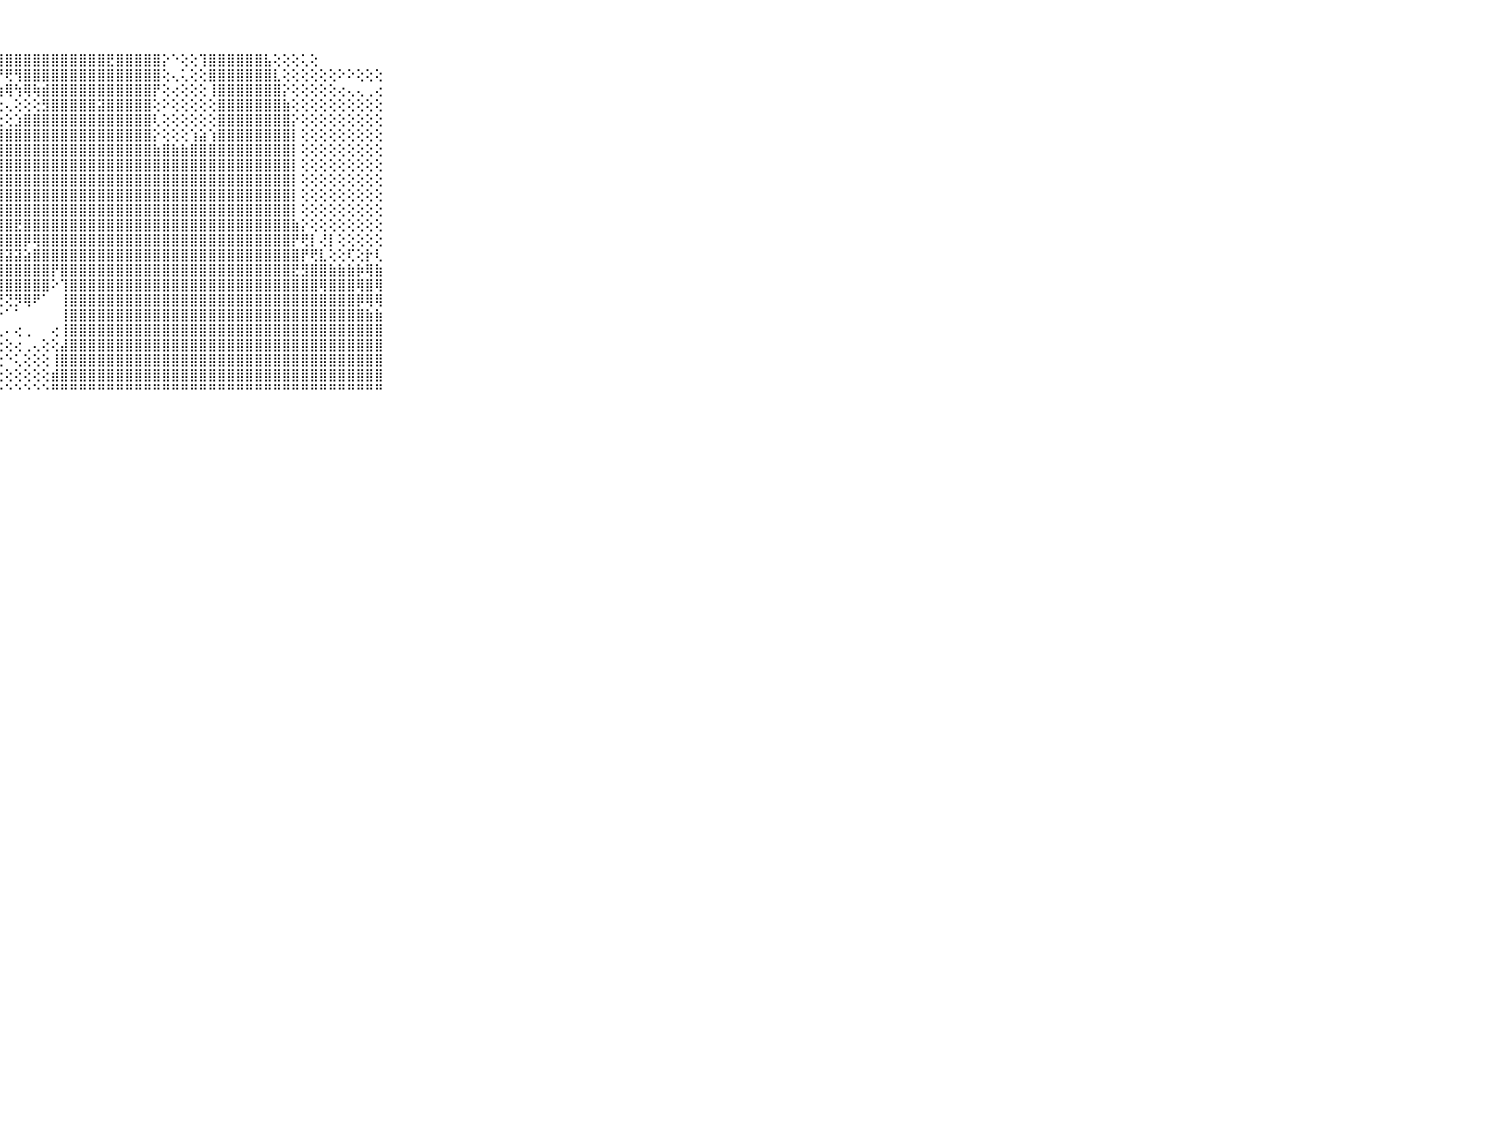

⠀⠀⠀⠀⠀⠀⠀⠀⠀⠀⠀⡕⢕⢕⢕⢕⢸⣿⣿⣯⡻⣿⣿⡿⣿⣿⣿⣿⣿⣿⣿⣿⣿⣿⣿⣿⣿⣿⣿⣟⣿⣿⣿⣿⣿⡕⠑⢕⢕⢹⣿⣿⣿⣿⣿⣿⣧⢕⢕⢕⢅⢕⠀⠀⠀⠀⠀⠀⠀⠀⠀⠀⠀⠀⠀⠀⠀⠀⠀⠀⠀
⠀⠀⠀⠀⠀⠀⠀⠀⠀⠀⠀⢏⢗⢞⢗⢗⢿⣿⣿⣿⣷⣿⢿⢟⢝⢉⢑⠝⢟⢻⣿⣿⣿⣿⣿⣿⣿⣿⣿⣿⣿⣿⣿⣿⣿⢕⢄⢅⢕⢕⣿⣿⣿⣿⣿⣿⣿⣇⢕⢕⢕⢕⢕⢕⠕⠕⢕⢕⢕⠀⠀⠀⠀⠀⠀⠀⠀⠀⠀⠀⠀
⠀⠀⠀⠀⠀⠀⠀⠀⠀⠀⠀⢷⣧⣱⣵⣵⣵⣷⣜⢗⢏⢑⠅⢀⢕⣵⢷⢷⢿⢳⢿⢷⣾⣿⣿⣿⣿⣿⣿⣿⣿⣿⣿⣿⡟⢕⢔⢕⢕⢕⢸⣿⣿⣿⣿⣿⣿⣿⡕⢕⢕⢕⢕⢕⢔⢄⢄⢀⢔⠀⠀⠀⠀⠀⠀⠀⠀⠀⠀⠀⠀
⠀⠀⠀⠀⠀⠀⠀⠀⠀⠀⠀⡕⣹⢷⣵⣽⢽⢏⢇⢕⢕⢕⣕⢕⢟⢕⢕⢔⢄⢕⢕⢕⣻⣿⣿⣿⣿⣿⣽⣿⣿⣿⣿⣿⢕⠕⢕⢕⢕⢕⢕⣿⣿⣿⣿⣿⣿⣿⣷⢕⢕⢕⢕⢕⢕⢕⢕⢕⢕⠀⠀⠀⠀⠀⠀⠀⠀⠀⠀⠀⠀
⠀⠀⠀⠀⠀⠀⠀⠀⠀⠀⠀⣿⣻⢟⢻⢿⢿⡿⢕⣵⢇⡜⢟⢕⢕⡇⣕⢕⢕⣱⣿⣿⣿⣿⣿⣿⣿⣿⣿⣿⣿⣿⣿⣿⢇⢕⢕⢕⢕⢕⢕⣿⣿⣿⣿⣿⣿⣿⣿⡕⢕⢕⢕⢕⢕⢕⢕⢕⢕⠀⠀⠀⠀⠀⠀⠀⠀⠀⠀⠀⠀
⠀⠀⠀⠀⠀⠀⠀⠀⠀⠀⠀⣿⣷⣷⣷⣕⣕⣧⢕⢕⢞⣿⣿⣿⣿⣿⣿⣿⣿⣿⣿⣿⣿⣿⣿⣿⣿⣿⣿⣿⣿⣿⣿⣿⡕⢕⢕⢕⢱⣵⢱⣿⣿⣿⣿⣿⣿⣿⣿⡇⢕⢕⢕⢕⢕⢕⢕⢕⢕⠀⠀⠀⠀⠀⠀⠀⠀⠀⠀⠀⠀
⠀⠀⠀⠀⠀⠀⠀⠀⠀⠀⠀⣵⣕⡕⣿⣿⣿⡝⢕⢕⣱⣿⣿⣿⣿⣿⣿⣿⣿⣿⣿⣿⣿⣿⣿⣿⣿⣿⣿⣿⣿⣿⣿⣿⣷⣿⣷⣷⣿⣿⣿⣿⣿⣿⣿⣿⣿⣿⣿⡇⢕⢕⢕⢕⢕⢕⢕⢕⢕⠀⠀⠀⠀⠀⠀⠀⠀⠀⠀⠀⠀
⠀⠀⠀⠀⠀⠀⠀⠀⠀⠀⠀⣿⣿⣿⣿⣿⣿⣷⢕⢕⢿⣿⣿⣿⣿⣿⣿⣿⣿⣿⣿⣿⣿⣿⣿⣿⣿⣿⣿⣿⣿⣿⣿⣿⣿⣿⣿⣿⣿⣿⣿⣿⣿⣿⣿⣿⣿⣿⣿⡇⢕⢕⢕⢕⢕⢕⢕⢕⢕⠀⠀⠀⠀⠀⠀⠀⠀⠀⠀⠀⠀
⠀⠀⠀⠀⠀⠀⠀⠀⠀⠀⠀⣿⣿⣿⣿⣿⣿⣿⡇⢕⣼⣿⣿⣿⣿⣿⣿⣿⣿⣿⣿⣿⣿⣿⣿⣿⣿⣿⣿⣿⣿⣿⣿⣿⣿⣿⣿⣿⣿⣿⣿⣿⣿⣿⣿⣿⣿⣿⣿⡇⢕⢕⢕⢕⢕⢕⢕⢕⢕⠀⠀⠀⠀⠀⠀⠀⠀⠀⠀⠀⠀
⠀⠀⠀⠀⠀⠀⠀⠀⠀⠀⠀⣽⡽⢹⣿⣿⢿⣯⣷⣕⣿⣿⣿⣿⣷⣾⣿⣿⣿⣿⣿⣿⣿⣿⣿⣿⣿⣿⣿⣿⣿⣿⣿⣿⣿⣿⣿⣿⣿⣿⣿⣿⣿⣿⣿⣿⣿⣿⣿⡇⢕⢕⢕⢕⢕⢕⢕⢕⢕⠀⠀⠀⠀⠀⠀⠀⠀⠀⠀⠀⠀
⠀⠀⠀⠀⠀⠀⠀⠀⠀⠀⠀⣿⣿⣿⣿⣿⣿⣿⣿⣿⣿⣿⣿⣿⣿⣿⣿⣿⣿⣿⣿⣿⣿⣿⣿⣿⣿⣿⣿⣿⣿⣿⣿⣿⣿⣿⣿⣿⣿⣿⣿⣿⣿⣿⣿⣿⣿⣿⣿⡇⢕⢕⢕⢕⢕⢕⢕⢕⢕⠀⠀⠀⠀⠀⠀⠀⠀⠀⠀⠀⠀
⠀⠀⠀⠀⠀⠀⠀⠀⠀⠀⠀⣿⣿⣿⣿⣧⣷⣿⣿⣿⣿⣿⣿⣿⣿⣿⣿⣿⣿⣟⣿⣿⣿⣿⣿⣿⣿⣿⣿⣿⣿⣿⣿⣿⣿⣿⣿⣿⣿⣿⣿⣿⣿⣿⣿⣿⣿⣿⣿⣷⡕⢕⢕⢕⢕⢕⢕⢕⢕⠀⠀⠀⠀⠀⠀⠀⠀⠀⠀⠀⠀
⠀⠀⠀⠀⠀⠀⠀⠀⠀⠀⠀⡏⣹⢽⢿⣿⣿⣿⣿⣿⣿⣿⣿⣿⣿⣿⣿⣿⣿⣿⡿⢿⣿⣿⣿⣿⣿⣿⣿⣿⣿⣿⣿⣿⣿⣿⣿⣿⣿⣿⣿⣿⣿⣿⣿⣿⣿⣿⣿⡟⢟⡇⢜⡇⢕⢕⢕⢕⢕⠀⠀⠀⠀⠀⠀⠀⠀⠀⠀⠀⠀
⠀⠀⠀⠀⠀⠀⠀⠀⠀⠀⠀⣿⣿⣿⣿⣿⣿⣿⣿⣿⣿⣿⣿⣿⣿⣿⣿⣿⣽⣽⣵⣿⣿⣿⣿⣿⣿⣿⣿⣿⣿⣿⣿⣿⣿⣿⣿⣿⣿⣿⣿⣿⣿⣿⣿⣿⣿⣿⣿⣿⡟⢟⣇⢕⢕⢏⢕⡗⢇⠀⠀⠀⠀⠀⠀⠀⠀⠀⠀⠀⠀
⠀⠀⠀⠀⠀⠀⠀⠀⠀⠀⠀⣿⣿⣿⣿⣿⣿⣿⣿⣿⣿⢿⣿⣿⣿⣿⣿⣿⣿⣿⣿⣿⣿⡟⣿⣿⣿⣿⣿⣿⣿⣿⣿⣿⣿⣿⣿⣿⣿⣿⣿⣿⣿⣿⣿⣿⣿⣿⣿⣟⣻⣿⣿⣷⣷⣷⡷⢿⣷⠀⠀⠀⠀⠀⠀⠀⠀⠀⠀⠀⠀
⠀⠀⠀⠀⠀⠀⠀⠀⠀⠀⠀⣿⣿⣿⣿⣿⣿⣿⣿⣿⡏⢜⣿⣿⣿⣿⣿⣿⣿⣿⣿⣿⣿⠕⢹⣿⣿⣿⣿⣿⣿⣿⣿⣿⣿⣿⣿⣿⣿⣿⣿⣿⣿⣿⣿⣿⣿⣿⣿⣿⣿⣿⢿⣿⣿⣿⢿⣿⢿⠀⠀⠀⠀⠀⠀⠀⠀⠀⠀⠀⠀
⠀⠀⠀⠀⠀⠀⠀⠀⠀⠀⠀⣷⣷⣿⣿⣿⣿⣿⣿⣿⡇⢕⢝⢿⣿⣿⣮⢝⢝⡻⢿⠟⠁⠀⢸⣿⣿⣿⣿⣿⣿⣿⣿⣿⣿⣿⣿⣿⣿⣿⣿⣿⣿⣿⣿⣿⣿⣿⣿⣿⣿⣿⣿⣿⣿⣿⡿⢿⢿⠀⠀⠀⠀⠀⠀⠀⠀⠀⠀⠀⠀
⠀⠀⠀⠀⠀⠀⠀⠀⠀⠀⠀⣿⣿⣿⣿⣿⣿⣿⣿⣿⢇⠕⢕⠑⠑⠙⠏⠕⠁⠁⠀⠀⠀⠀⢸⣿⣿⣿⣿⣿⣿⣿⣿⣿⣿⣿⣿⣿⣿⣿⣿⣿⣿⣿⣿⣿⣿⣿⣿⣿⣿⣿⣿⣿⣿⣿⣿⣷⣷⠀⠀⠀⠀⠀⠀⠀⠀⠀⠀⠀⠀
⠀⠀⠀⠀⠀⠀⠀⠀⠀⠀⠀⣿⣿⣿⣿⣿⣿⣿⣿⣿⡕⢕⢅⢕⢔⢔⢄⢄⠄⢔⢀⠀⠀⢔⢸⣿⣿⣿⣿⣿⣿⣿⣿⣿⣿⣿⣿⣿⣿⣿⣿⣿⣿⣿⣿⣿⣿⣿⣿⣿⣿⣿⣿⣿⣿⣿⣿⣿⣿⠀⠀⠀⠀⠀⠀⠀⠀⠀⠀⠀⠀
⠀⠀⠀⠀⠀⠀⠀⠀⠀⠀⠀⣿⣿⣿⣿⣿⣿⣿⣿⣿⣿⡕⢕⢕⢕⢕⢔⢔⢕⢔⢀⢄⢕⢕⣼⣿⣿⣿⣿⣿⣿⣿⣿⣿⣿⣿⣿⣿⣿⣿⣿⣿⣿⣿⣿⣿⣿⣿⣿⣿⣿⣿⣿⣿⣿⣿⣿⣿⣿⠀⠀⠀⠀⠀⠀⠀⠀⠀⠀⠀⠀
⠀⠀⠀⠀⠀⠀⠀⠀⠀⠀⠀⣿⣿⣿⣿⣿⣿⣿⣿⣿⣿⣿⣕⡕⢕⢕⢕⢕⠑⢅⢕⢕⢕⢸⣿⣿⣿⣿⣿⣿⣿⣿⣿⣿⣿⣿⣿⣿⣿⣿⣿⣿⣿⣿⣿⣿⣿⣿⣿⣿⣿⣿⣿⣿⣿⣿⣿⣿⣿⠀⠀⠀⠀⠀⠀⠀⠀⠀⠀⠀⠀
⠀⠀⠀⠀⠀⠀⠀⠀⠀⠀⠀⣿⣿⣿⣿⣿⣿⣿⣿⣿⣿⣿⣿⣿⡕⢕⢕⢕⢕⢕⢕⢕⢕⣾⣿⣿⣿⣿⣿⣿⣿⣿⣿⣿⣿⣿⣿⣿⣿⣿⣿⣿⣿⣿⣿⣿⣿⣿⣿⣿⣿⣿⣿⣿⣿⣿⣿⣿⣿⠀⠀⠀⠀⠀⠀⠀⠀⠀⠀⠀⠀
⠀⠀⠀⠀⠀⠀⠀⠀⠀⠀⠀⠛⠛⠛⠛⠛⠛⠛⠛⠛⠛⠛⠛⠛⠃⠑⠑⠑⠑⠑⠑⠑⠑⠛⠛⠛⠛⠛⠛⠛⠛⠛⠛⠛⠛⠛⠛⠛⠛⠛⠛⠛⠛⠛⠛⠛⠛⠛⠛⠛⠛⠛⠛⠛⠛⠛⠛⠛⠛⠀⠀⠀⠀⠀⠀⠀⠀⠀⠀⠀⠀